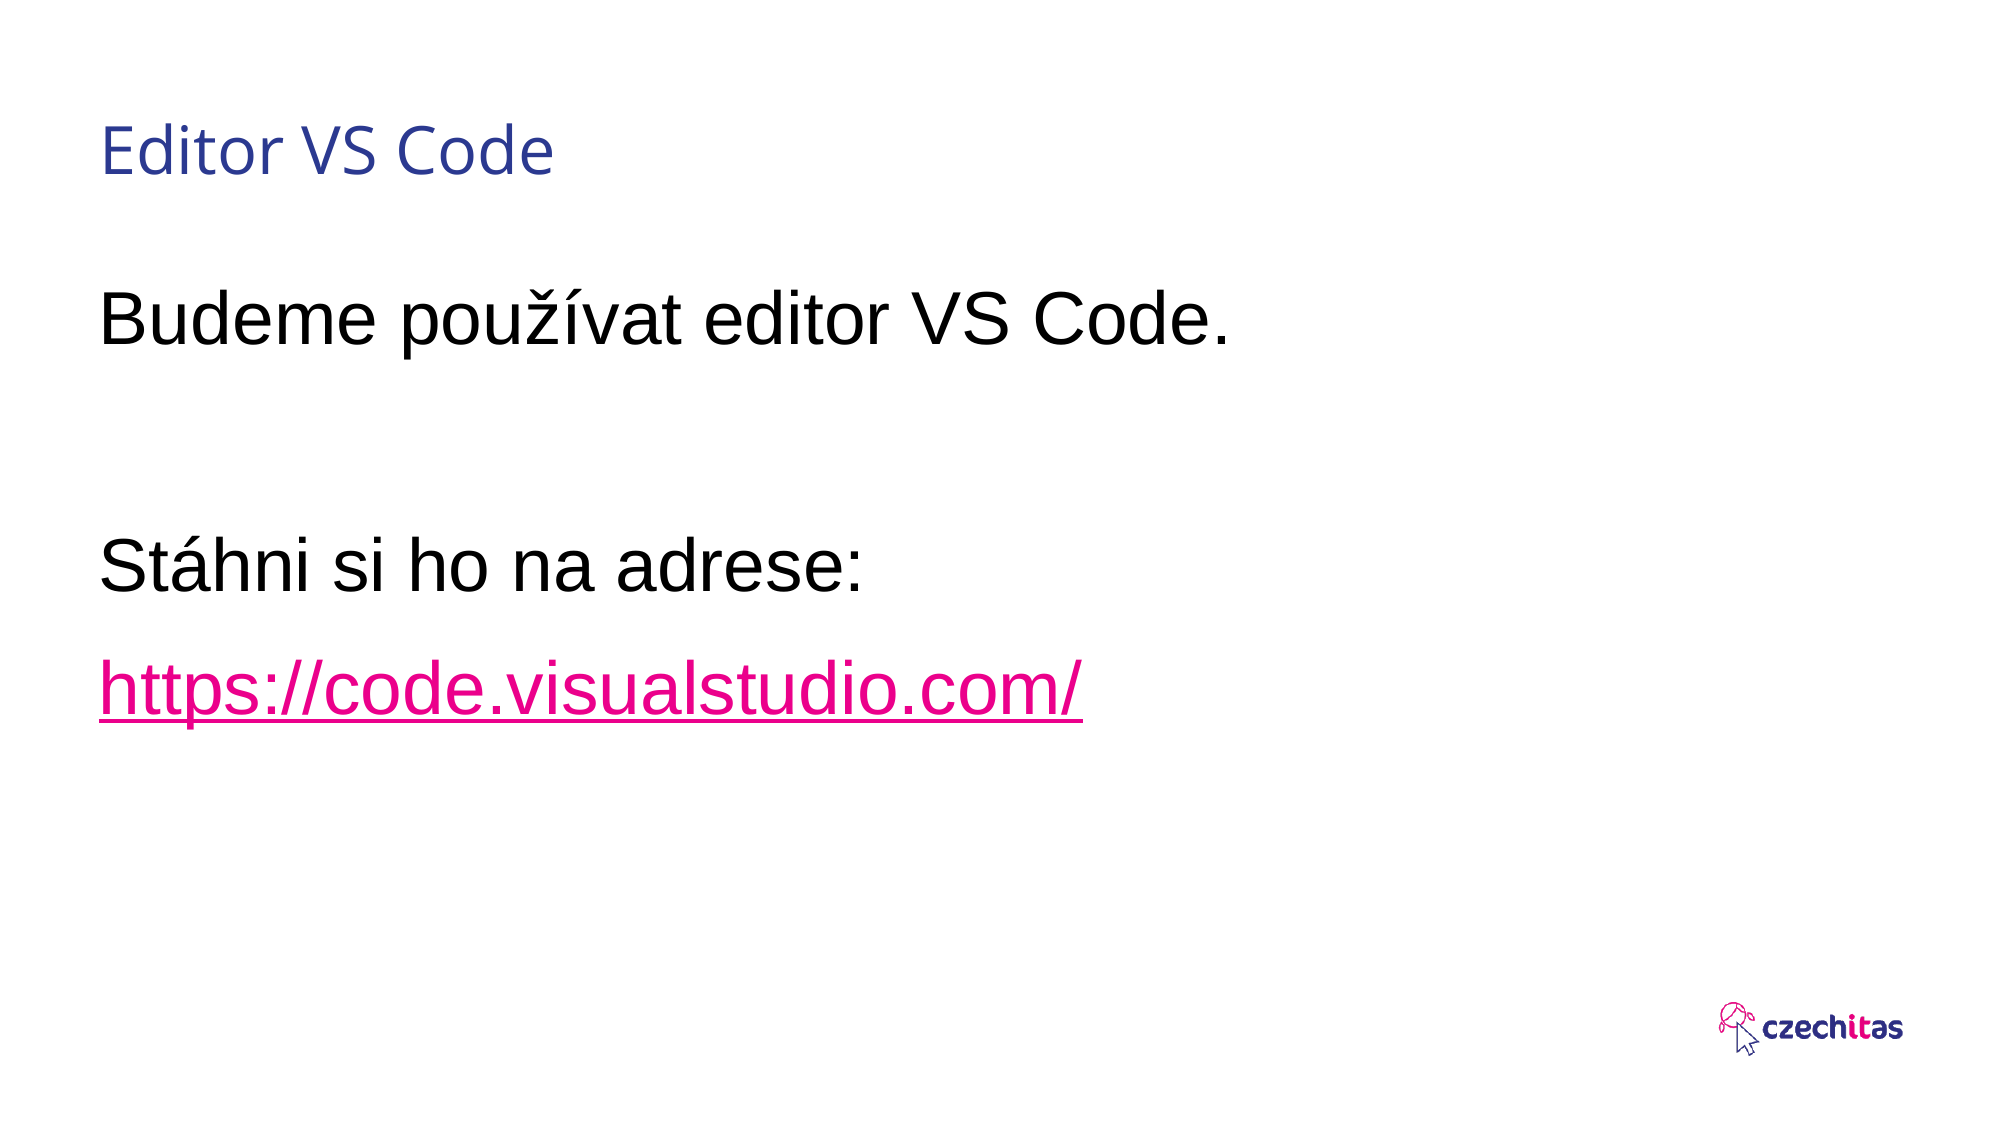

# Editor VS Code
Budeme používat editor VS Code.

Stáhni si ho na adrese:
https://code.visualstudio.com/